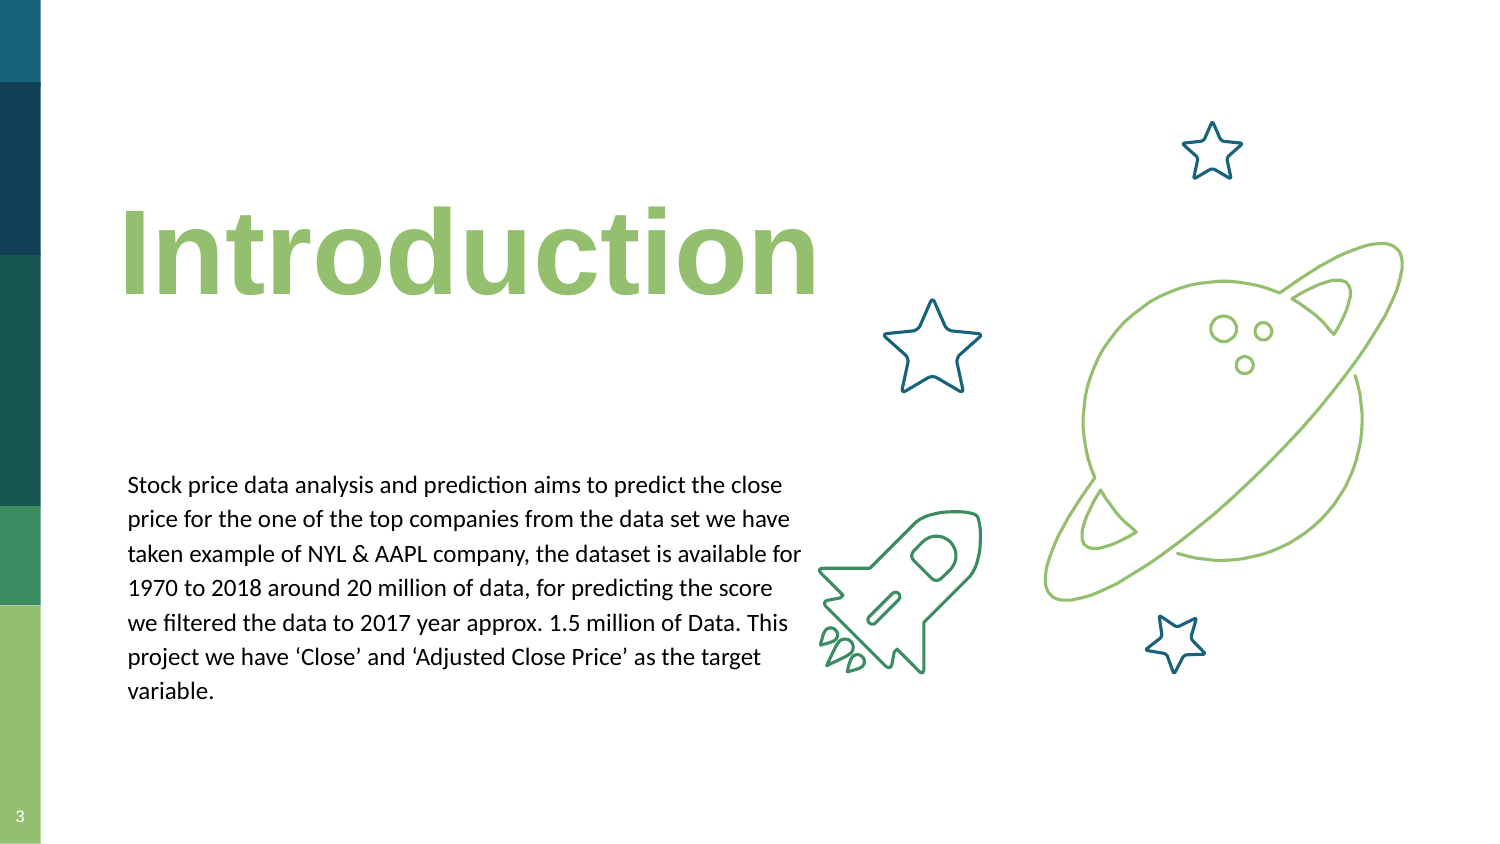

Introduction

Stock price data analysis and prediction aims to predict the close price for the one of the top companies from the data set we have taken example of NYL & AAPL company, the dataset is available for 1970 to 2018 around 20 million of data, for predicting the score we filtered the data to 2017 year approx. 1.5 million of Data. This project we have ‘Close’ and ‘Adjusted Close Price’ as the target variable.

3